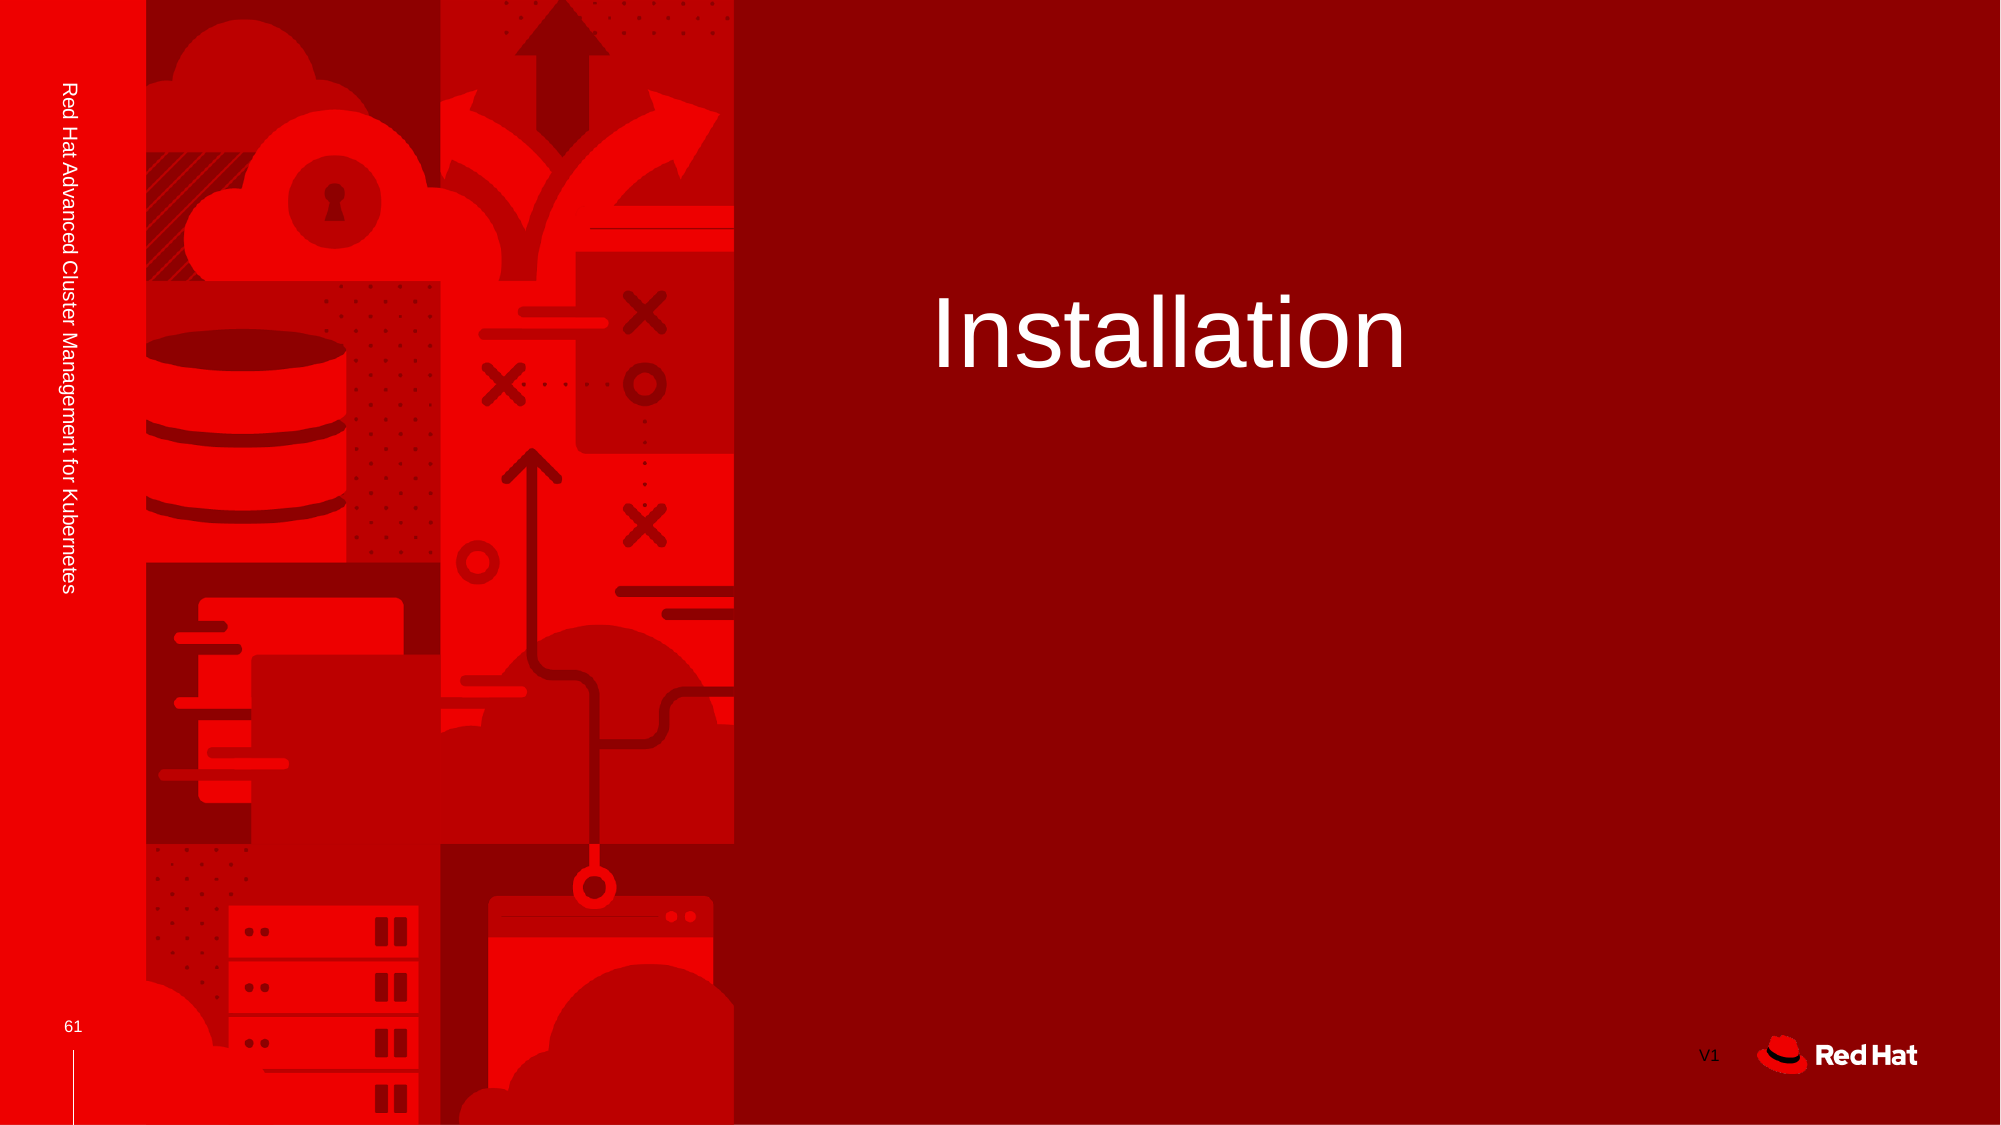

# Installation
Red Hat Advanced Cluster Management for Kubernetes
61